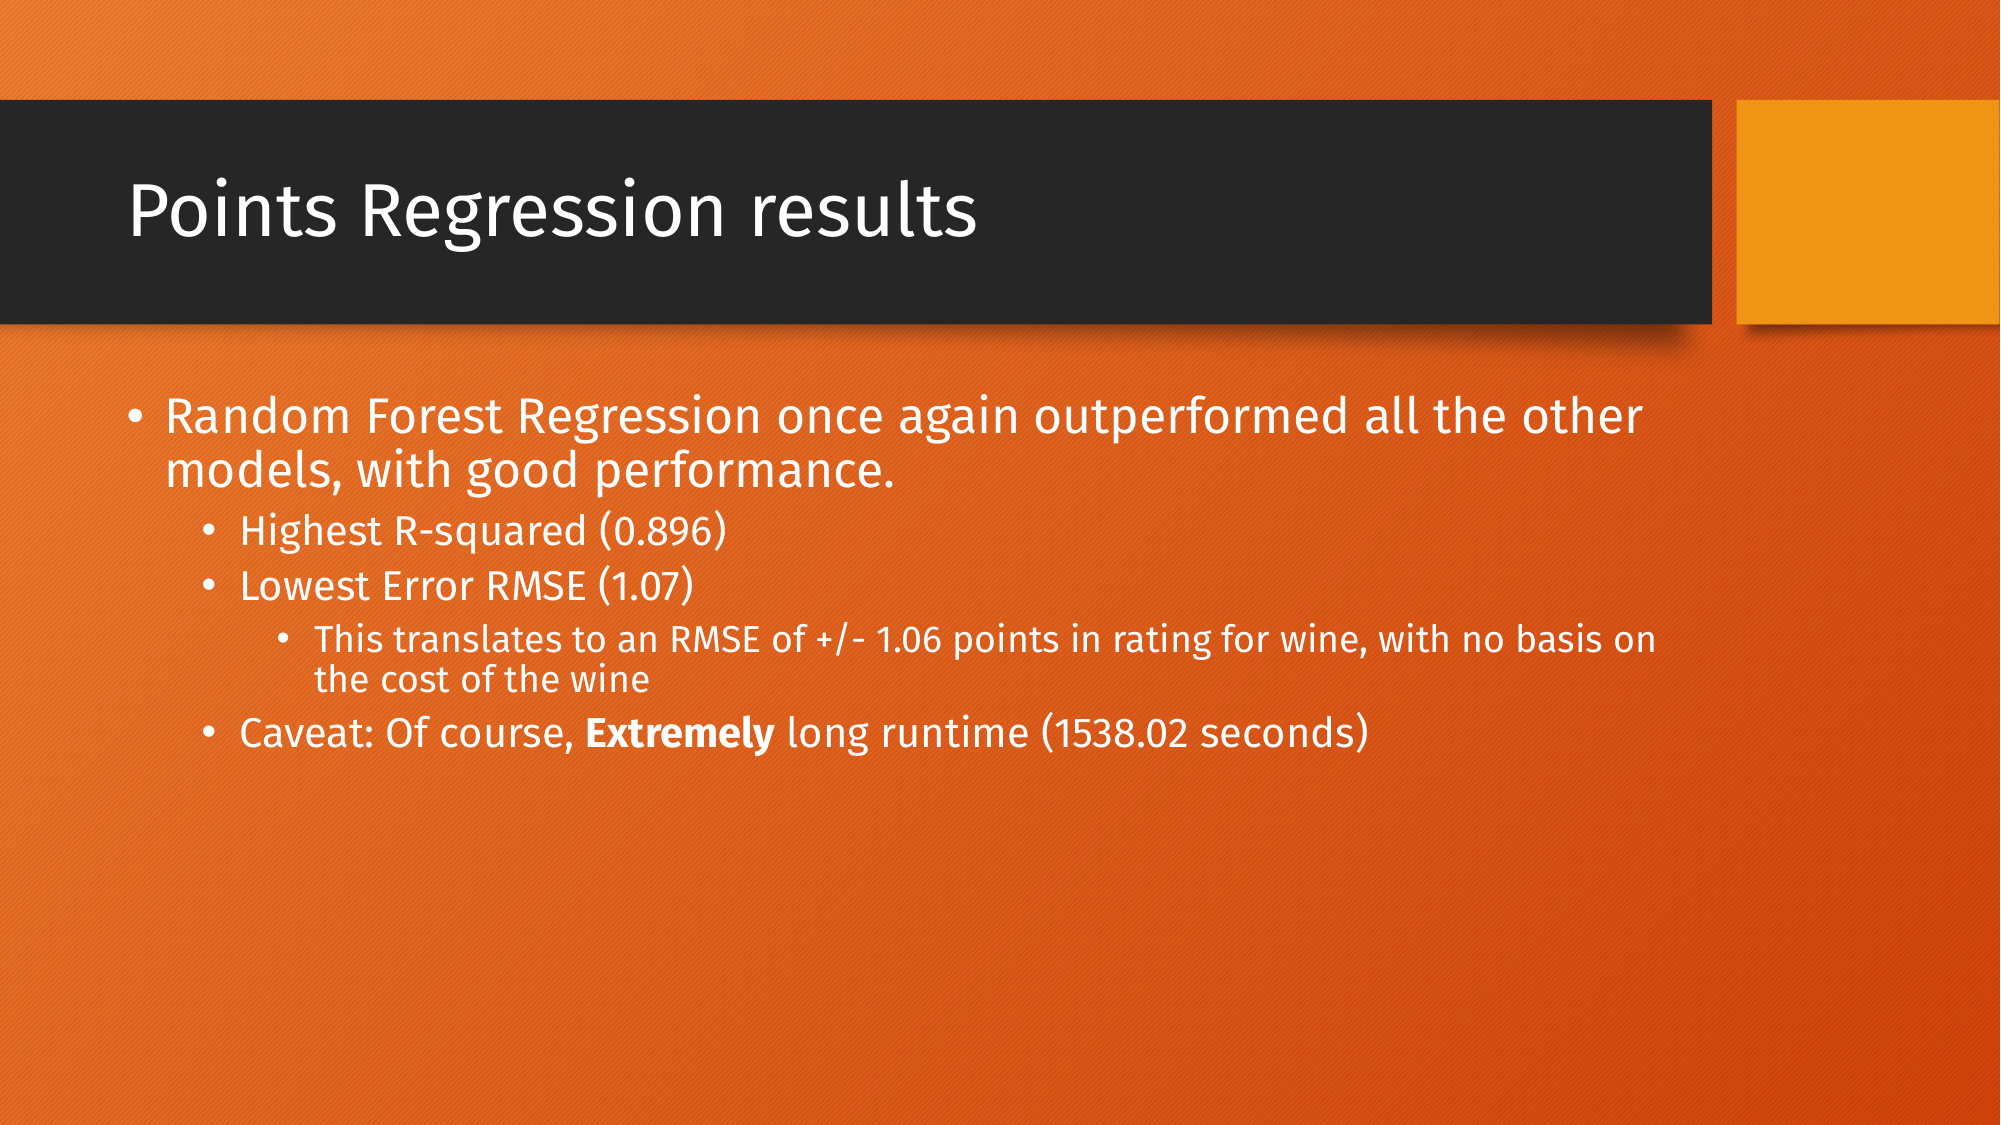

# Points Regression results
Random Forest Regression once again outperformed all the other models, with good performance.
Highest R-squared (0.896)
Lowest Error RMSE (1.07)
This translates to an RMSE of +/- 1.06 points in rating for wine, with no basis on the cost of the wine
Caveat: Of course, Extremely long runtime (1538.02 seconds)